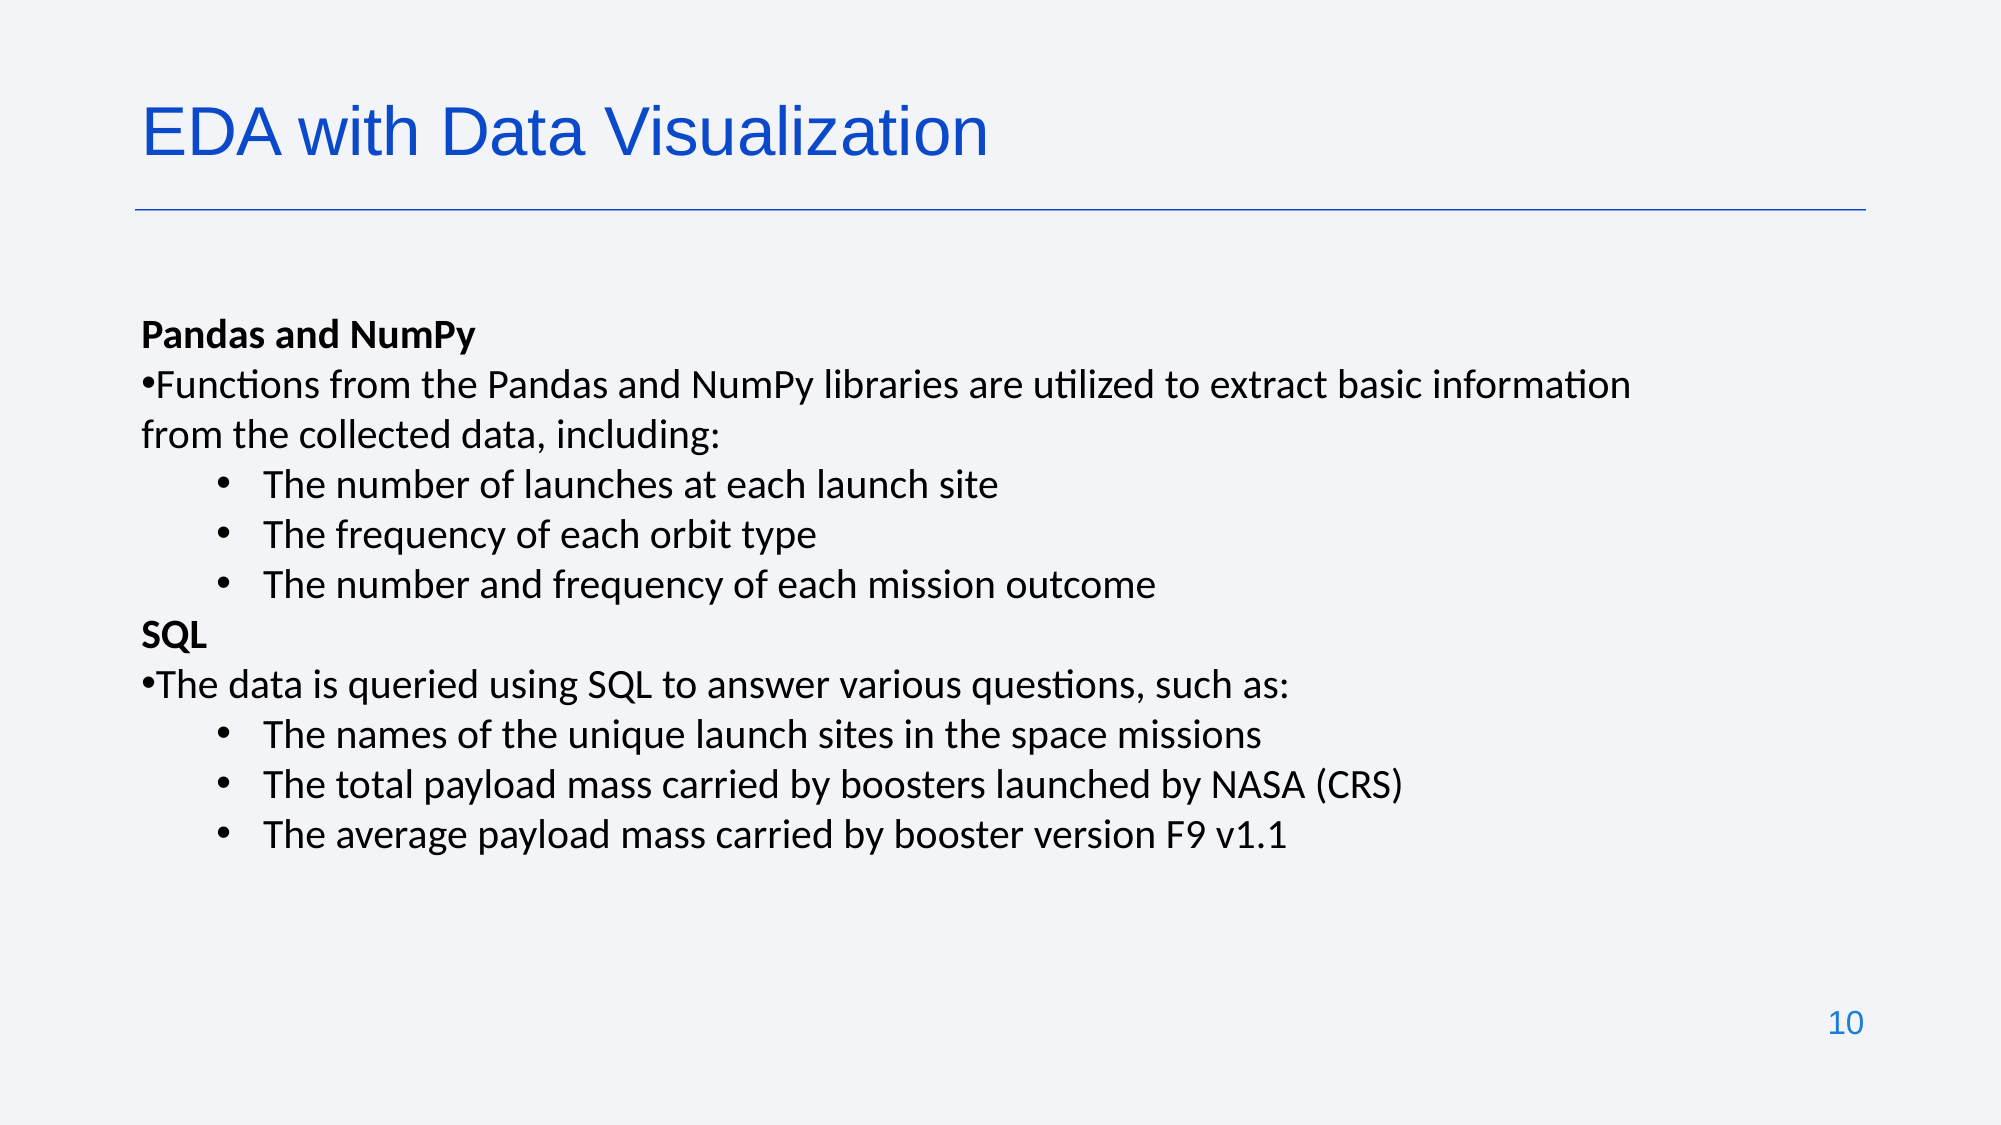

EDA with Data Visualization
Pandas and NumPy
Functions from the Pandas and NumPy libraries are utilized to extract basic information from the collected data, including:
The number of launches at each launch site
The frequency of each orbit type
The number and frequency of each mission outcome
SQL
The data is queried using SQL to answer various questions, such as:
The names of the unique launch sites in the space missions
The total payload mass carried by boosters launched by NASA (CRS)
The average payload mass carried by booster version F9 v1.1

10